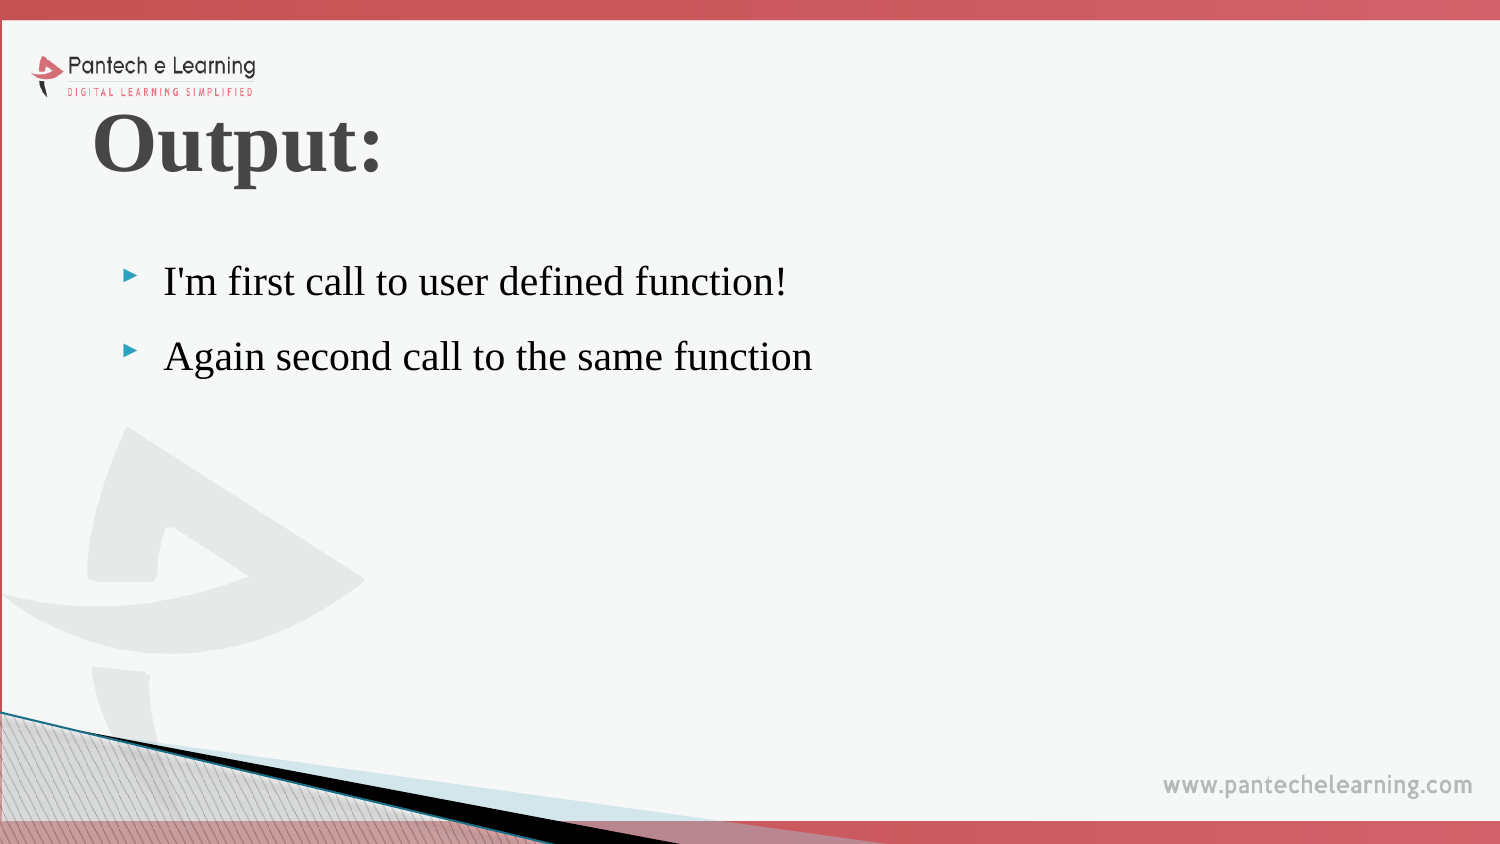

# Output:
I'm first call to user defined function!
Again second call to the same function